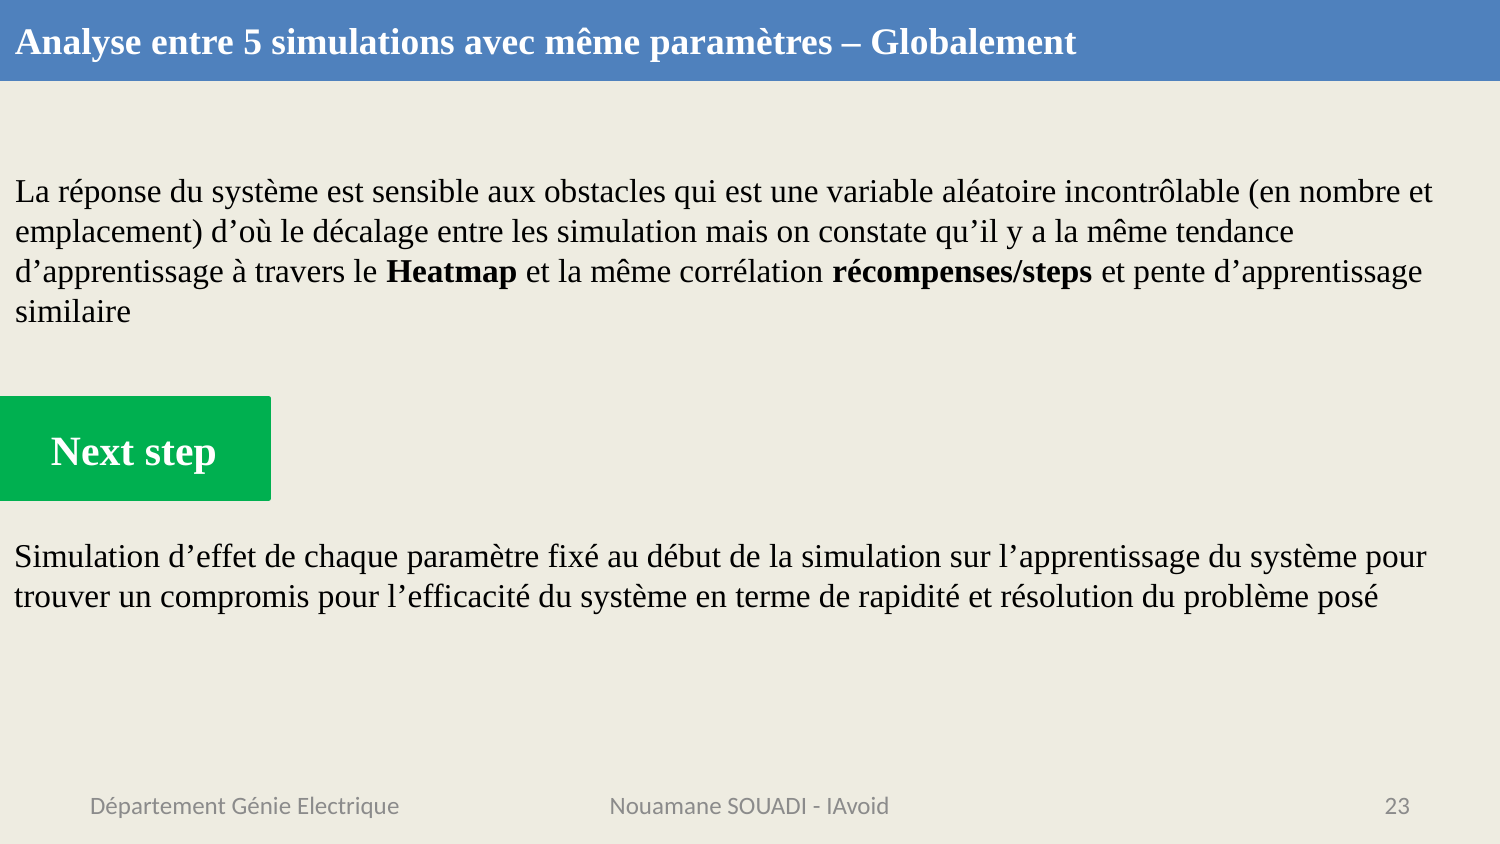

Analyse entre 5 simulations avec même paramètres – Globalement
La réponse du système est sensible aux obstacles qui est une variable aléatoire incontrôlable (en nombre et emplacement) d’où le décalage entre les simulation mais on constate qu’il y a la même tendance d’apprentissage à travers le Heatmap et la même corrélation récompenses/steps et pente d’apprentissage similaire
Next step
Simulation d’effet de chaque paramètre fixé au début de la simulation sur l’apprentissage du système pour trouver un compromis pour l’efficacité du système en terme de rapidité et résolution du problème posé
Département Génie Electrique
Nouamane SOUADI - IAvoid
23